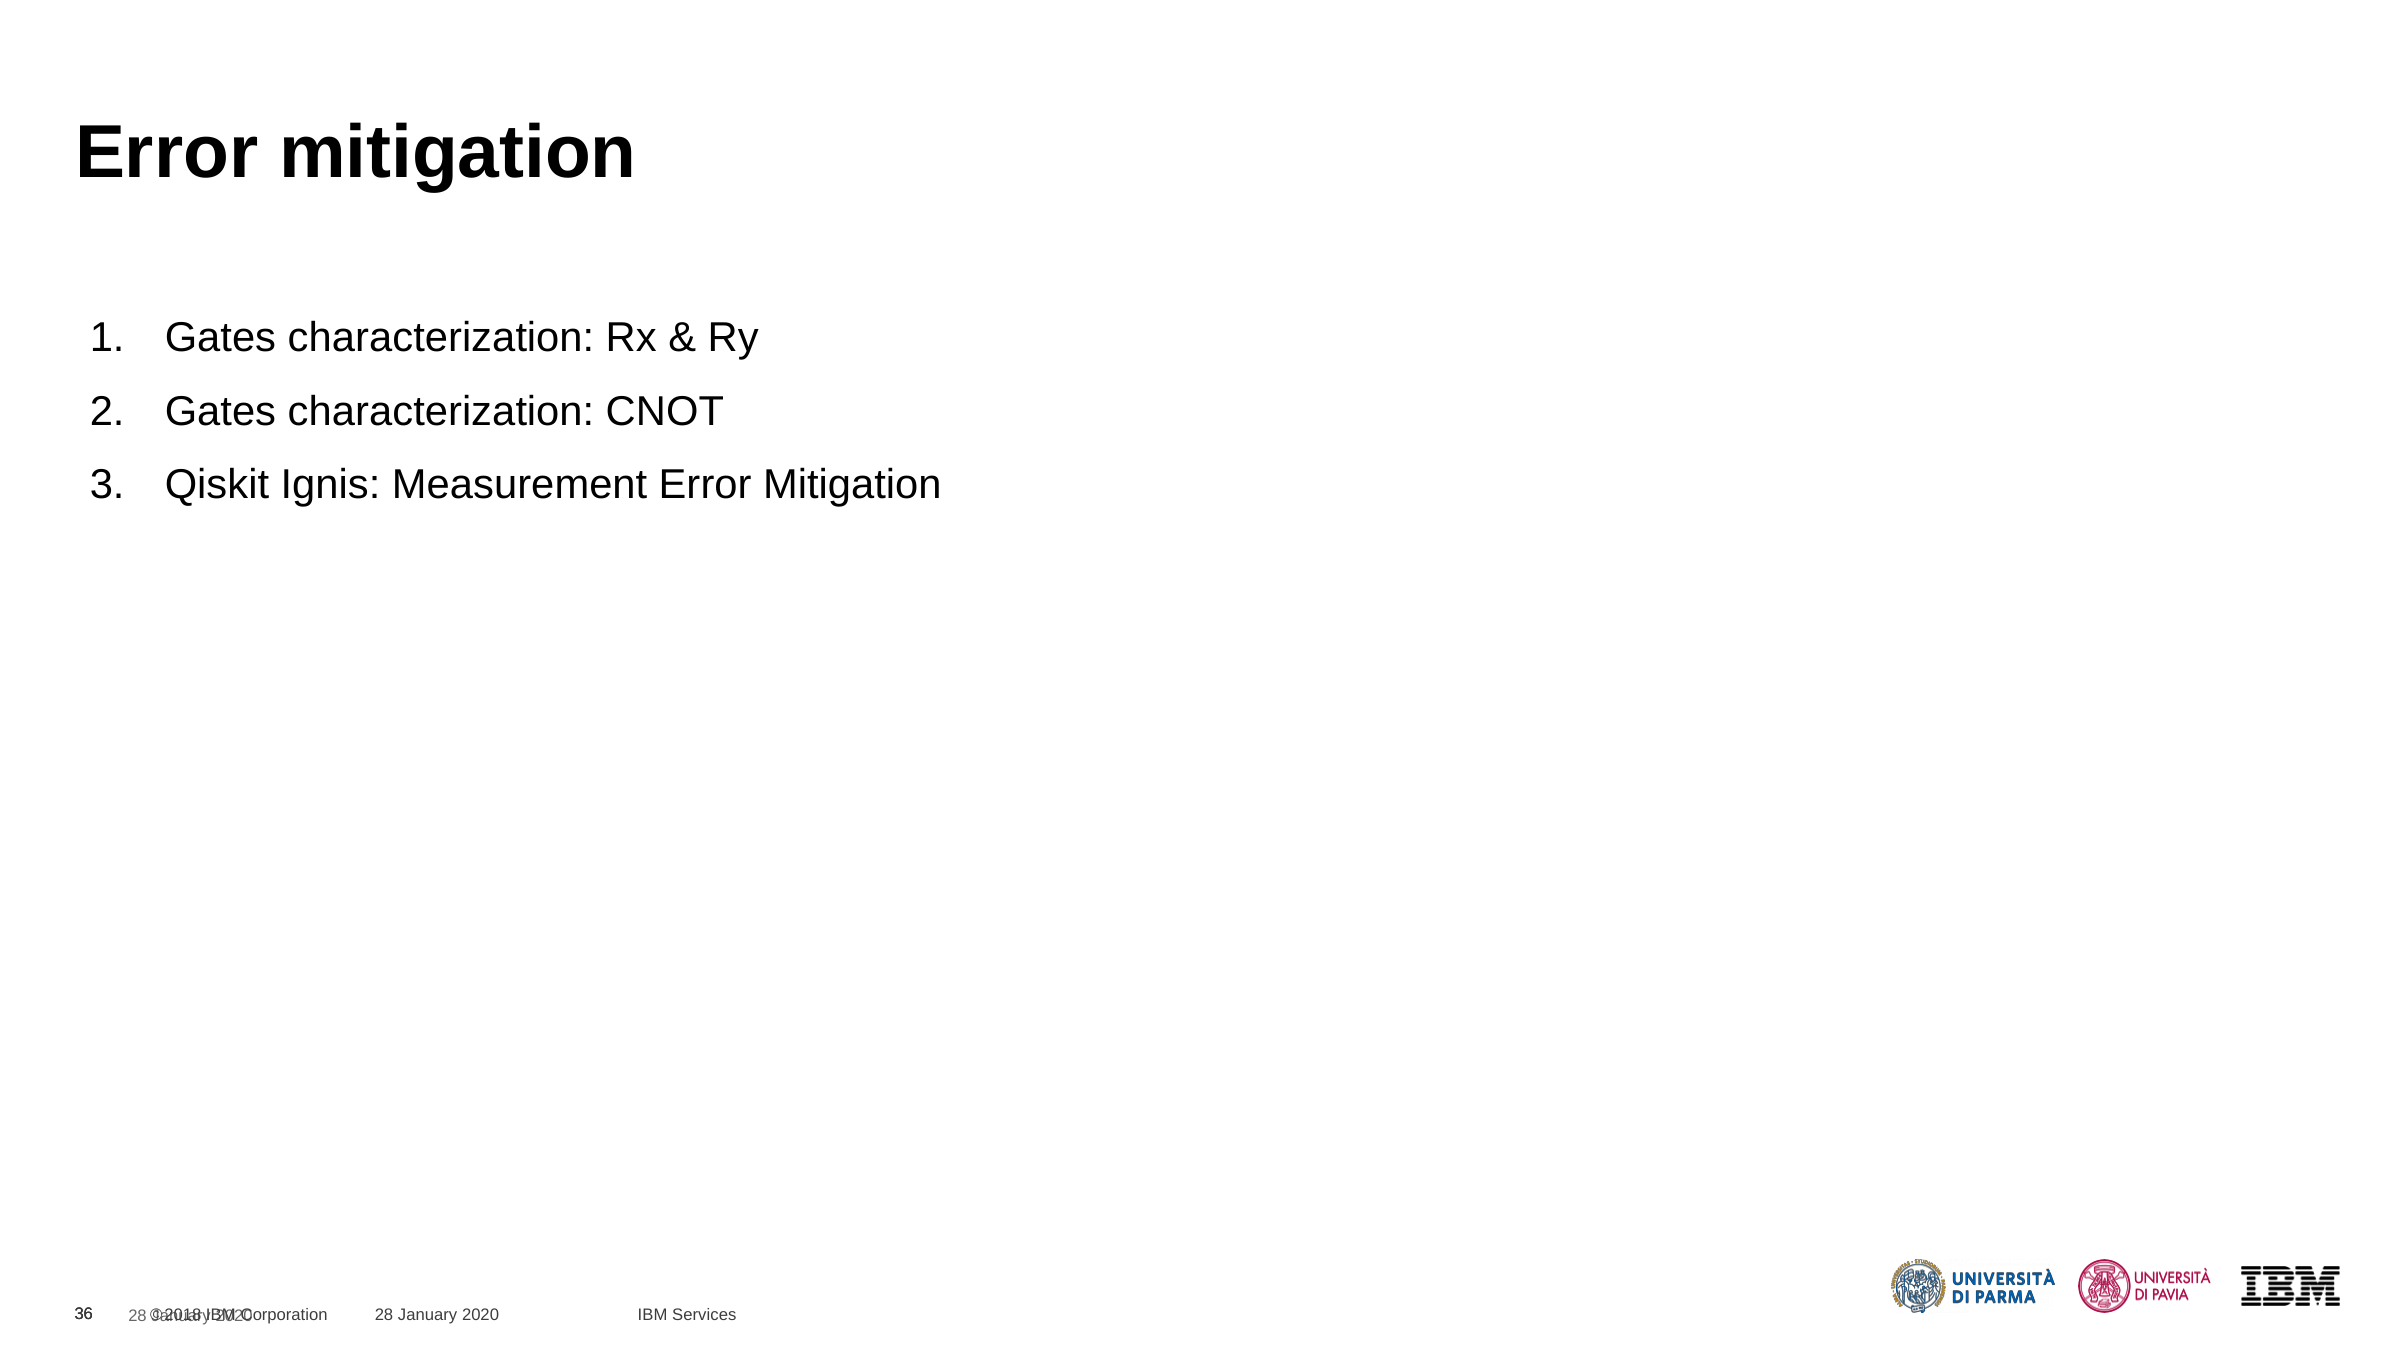

# Error mitigation
Gates characterization: Rx & Ry
Gates characterization: CNOT
Qiskit Ignis: Measurement Error Mitigation